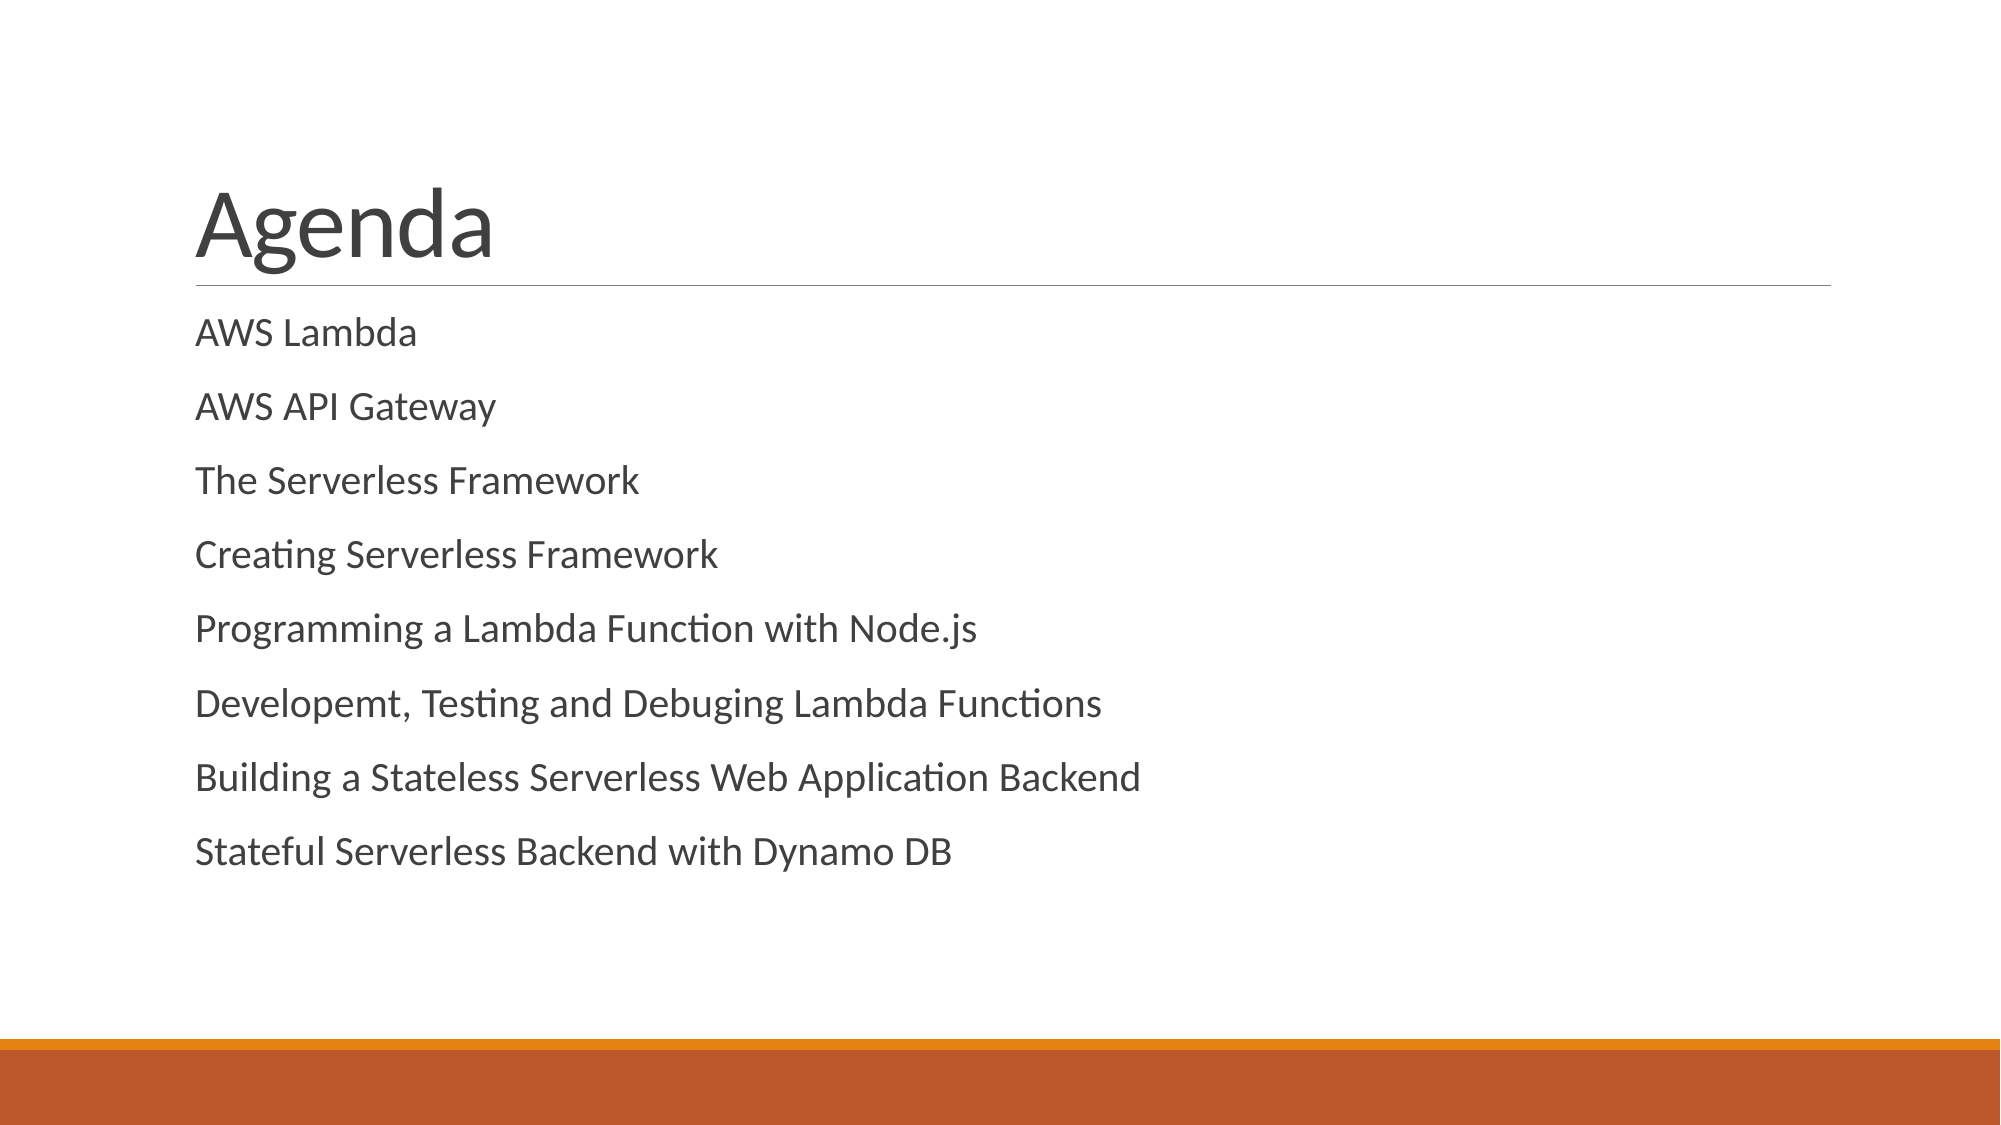

# Agenda
AWS Lambda
AWS API Gateway
The Serverless Framework
Creating Serverless Framework
Programming a Lambda Function with Node.js
Developemt, Testing and Debuging Lambda Functions
Building a Stateless Serverless Web Application Backend
Stateful Serverless Backend with Dynamo DB